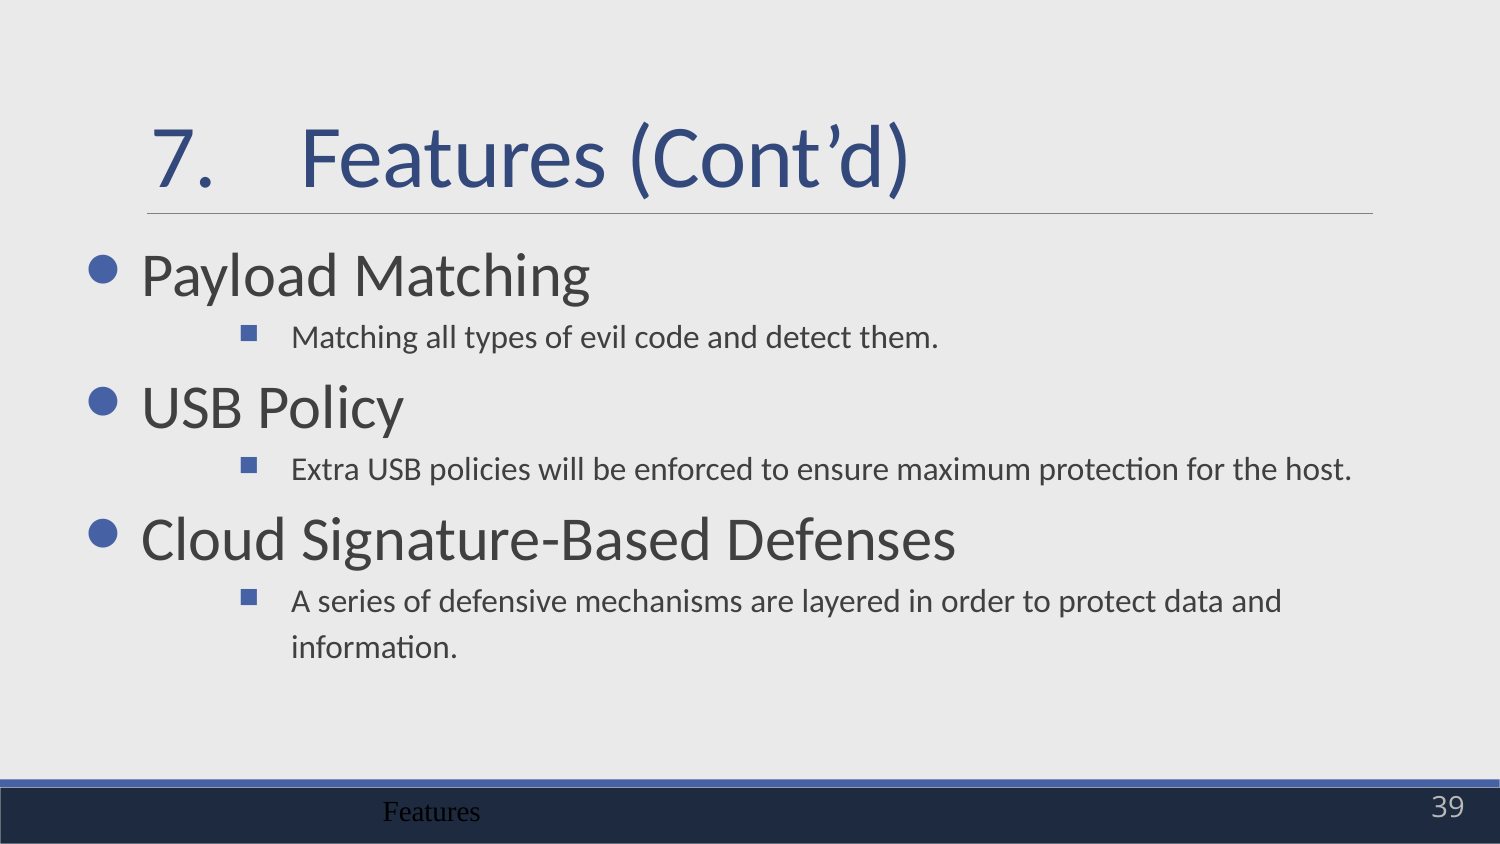

# 7.	Features (Cont’d)
Payload Matching
Matching all types of evil code and detect them.
USB Policy
Extra USB policies will be enforced to ensure maximum protection for the host.
Cloud Signature-Based Defenses
A series of defensive mechanisms are layered in order to protect data and information.
Features
39